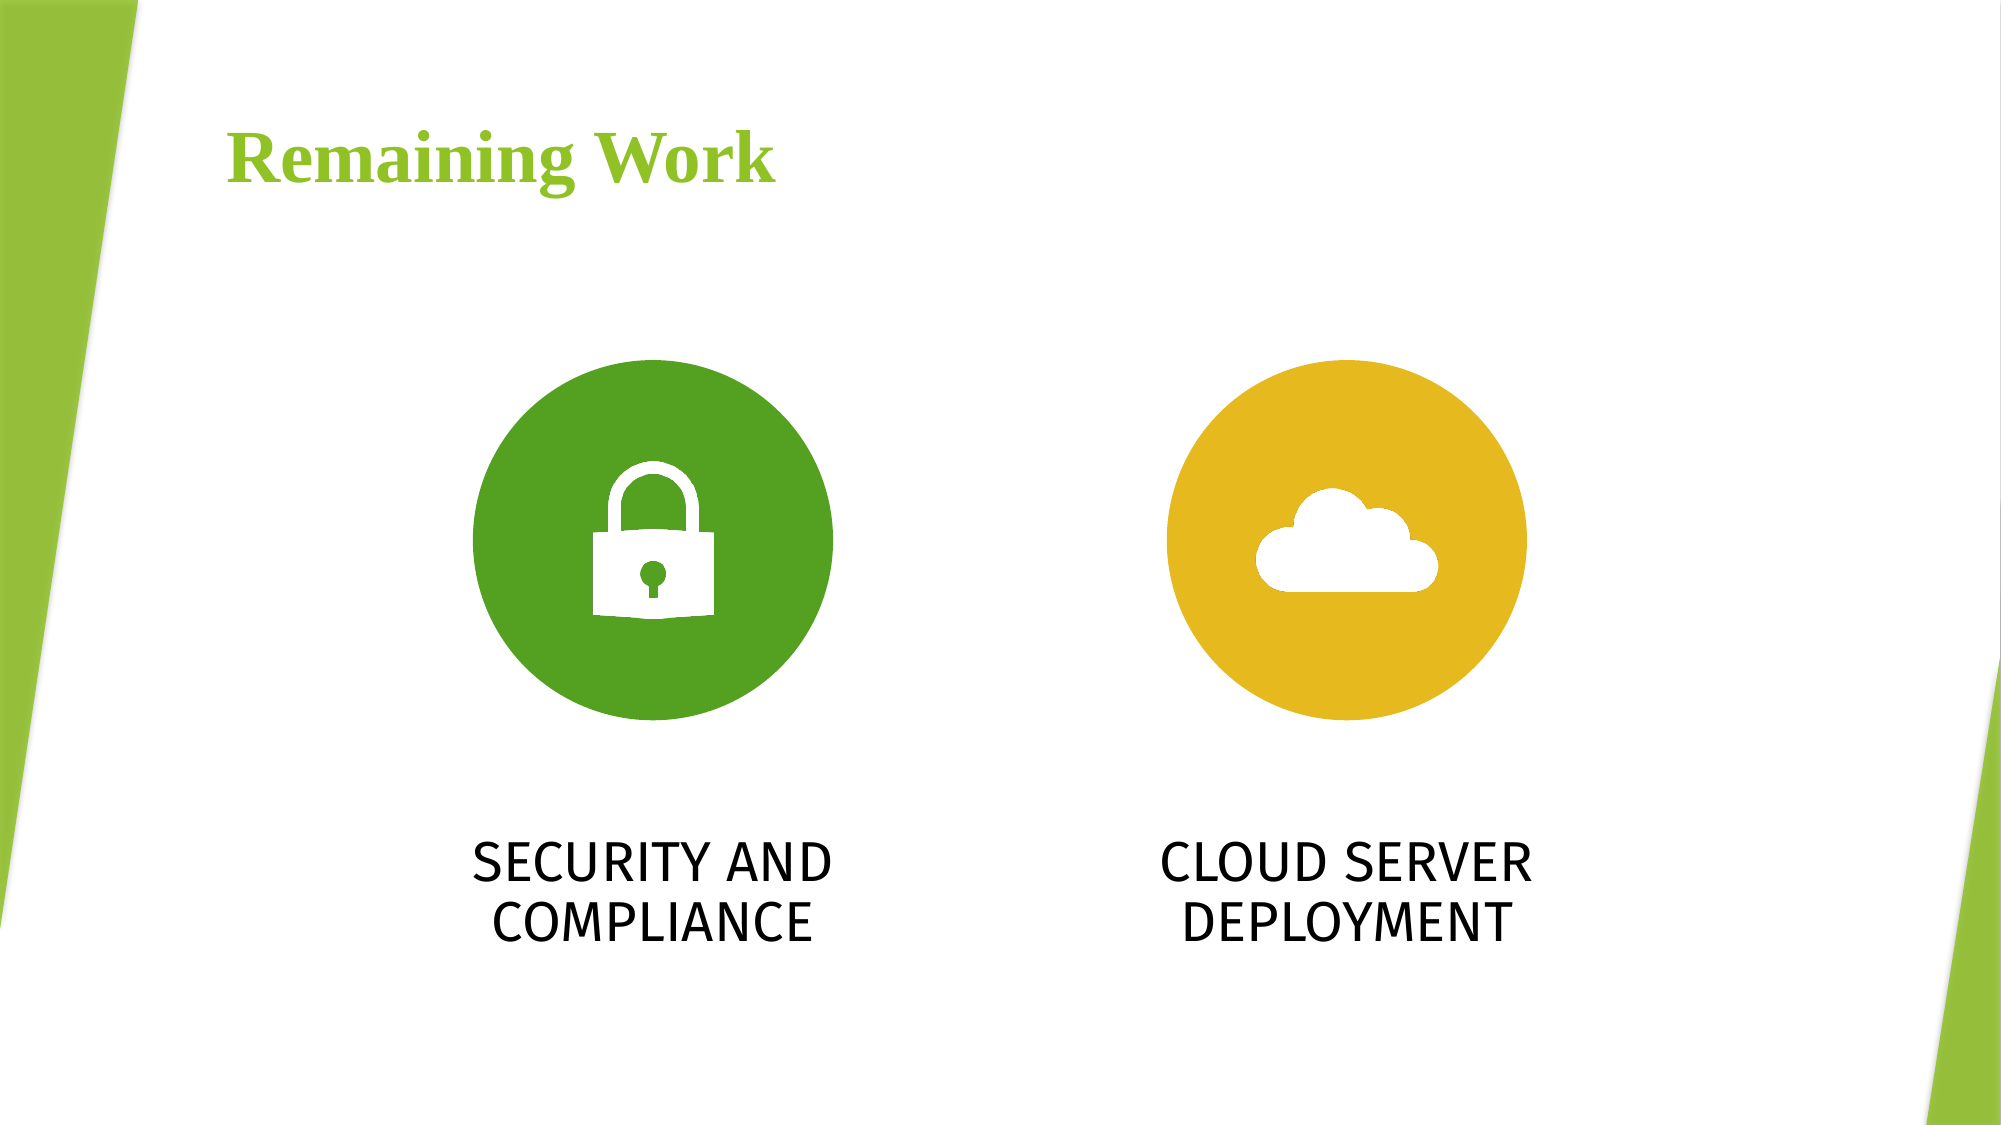

# Remaining Work
Security and Compliance
Cloud Server deployment